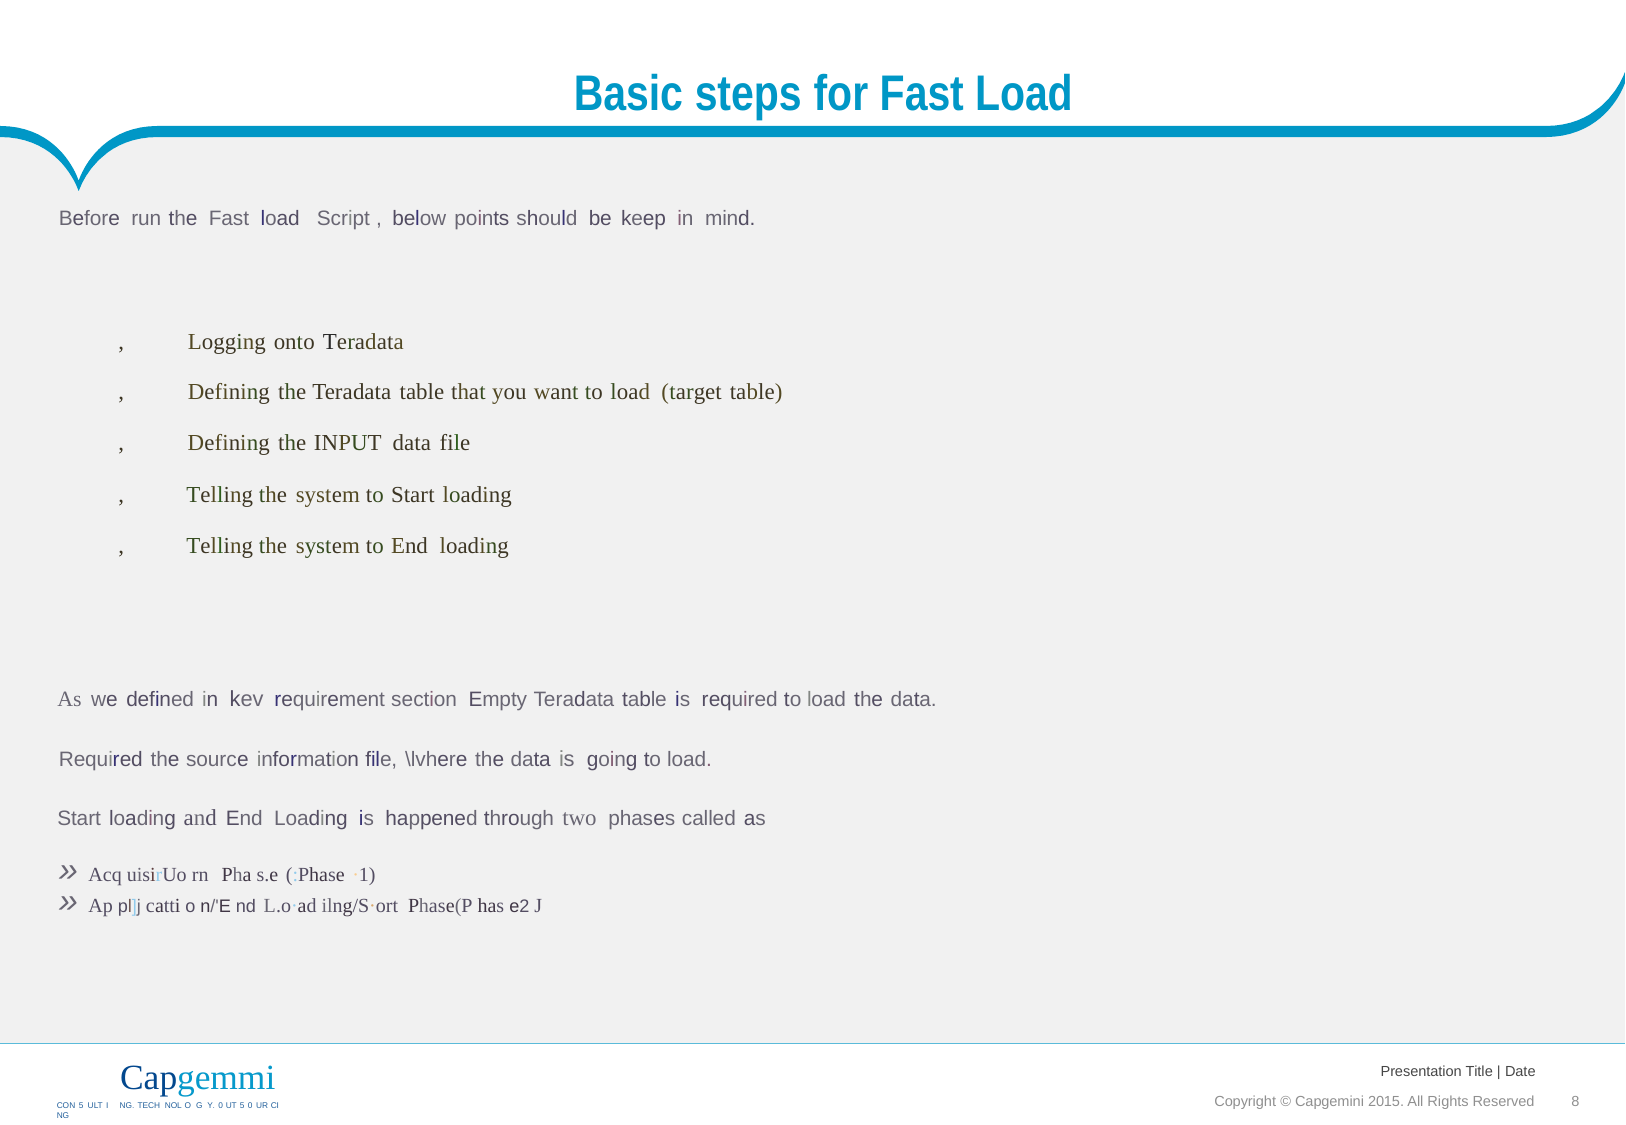

Basic steps for Fast
Load

Before  run the  Fast  load   Script , below points should  be keep  in  mind.

,
Logging onto Teradata

,
Defining the Teradata table that you want to load  (target table)

,
Defining the INPUT  data file

,
Telling the system to Start loading

,
Telling the system to End  loading

As we defined in  kev requirement section  Empty Teradata table is  required to load the data.

Required the source information file, \lvhere the data is  going to load.

Start loading and End  Loading  is  happened through two  phases called as

» Acq uisirUo rn  Pha s.e (:Phase ·1)
» Ap pl]j catti o n/'E nd L.o·ad ilng/S·ort  Phase(P has e2 J

Capgemmi
CON 5  ULT I     NG. TECH  NOL O  G  Y. 0 UT 5 0 UR CI  NG

Presentation Title | Date
Copyright © Capgemini 2015. All Rights Reserved         8